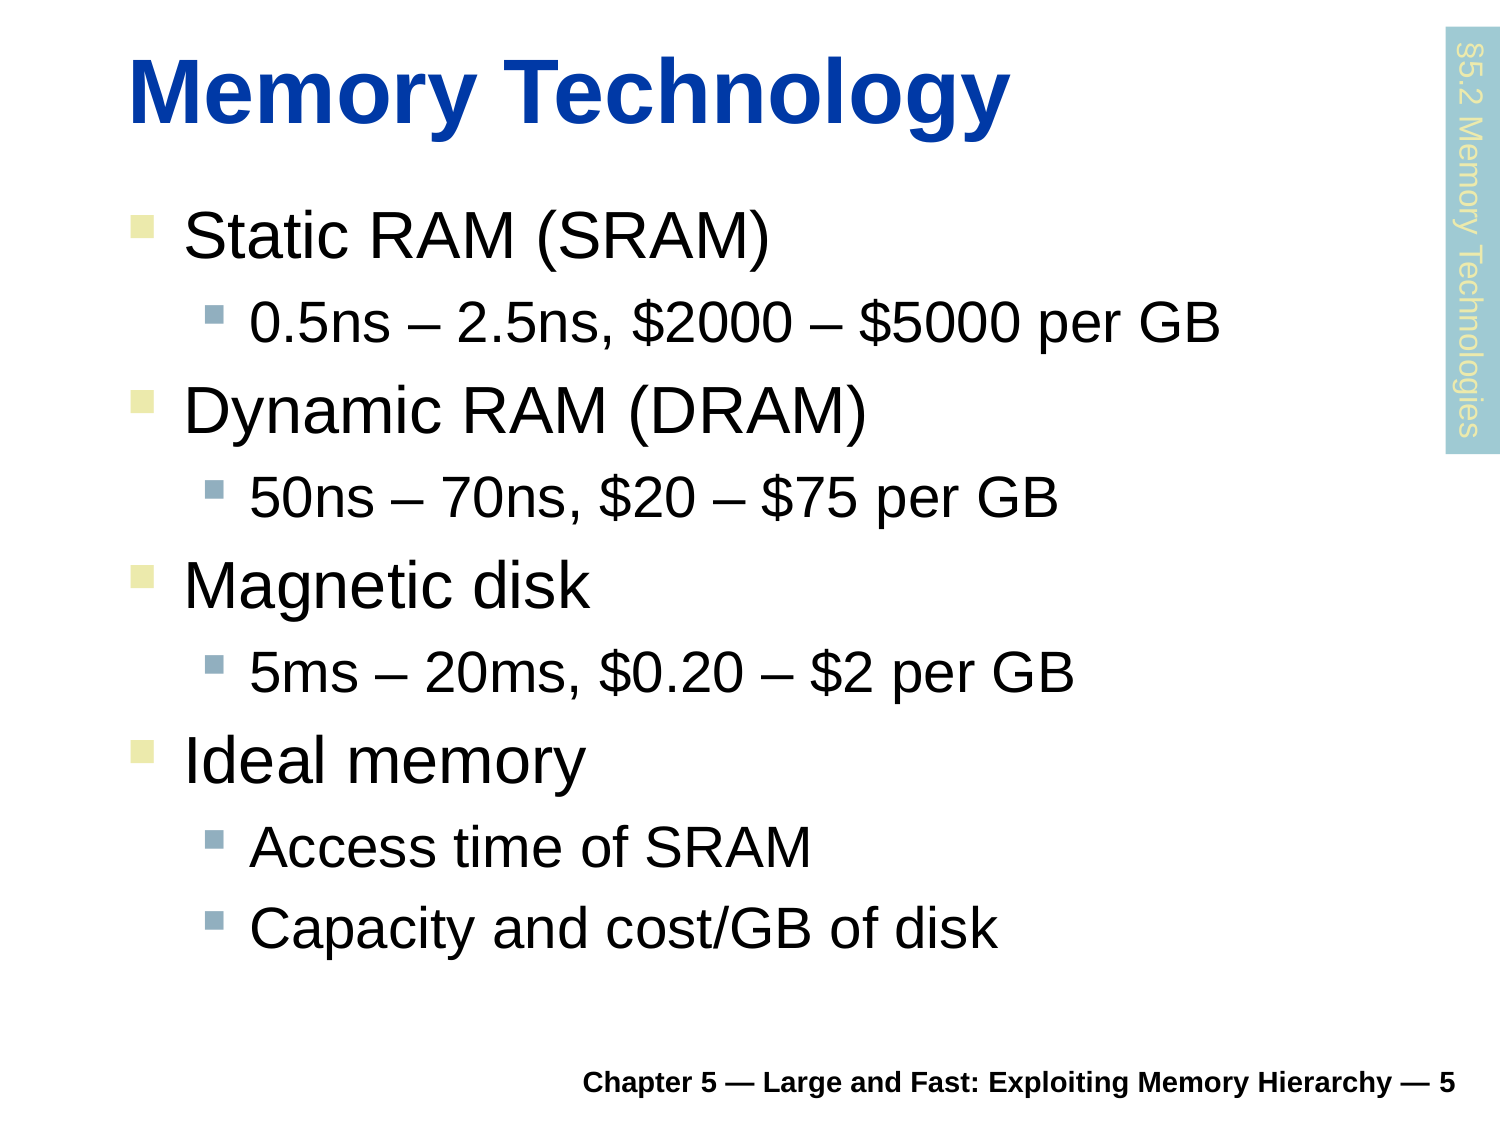

# Memory Technology
Static RAM (SRAM)
0.5ns – 2.5ns, $2000 – $5000 per GB
Dynamic RAM (DRAM)
50ns – 70ns, $20 – $75 per GB
Magnetic disk
5ms – 20ms, $0.20 – $2 per GB
Ideal memory
Access time of SRAM
Capacity and cost/GB of disk
§5.2 Memory Technologies
Chapter 5 — Large and Fast: Exploiting Memory Hierarchy — 5